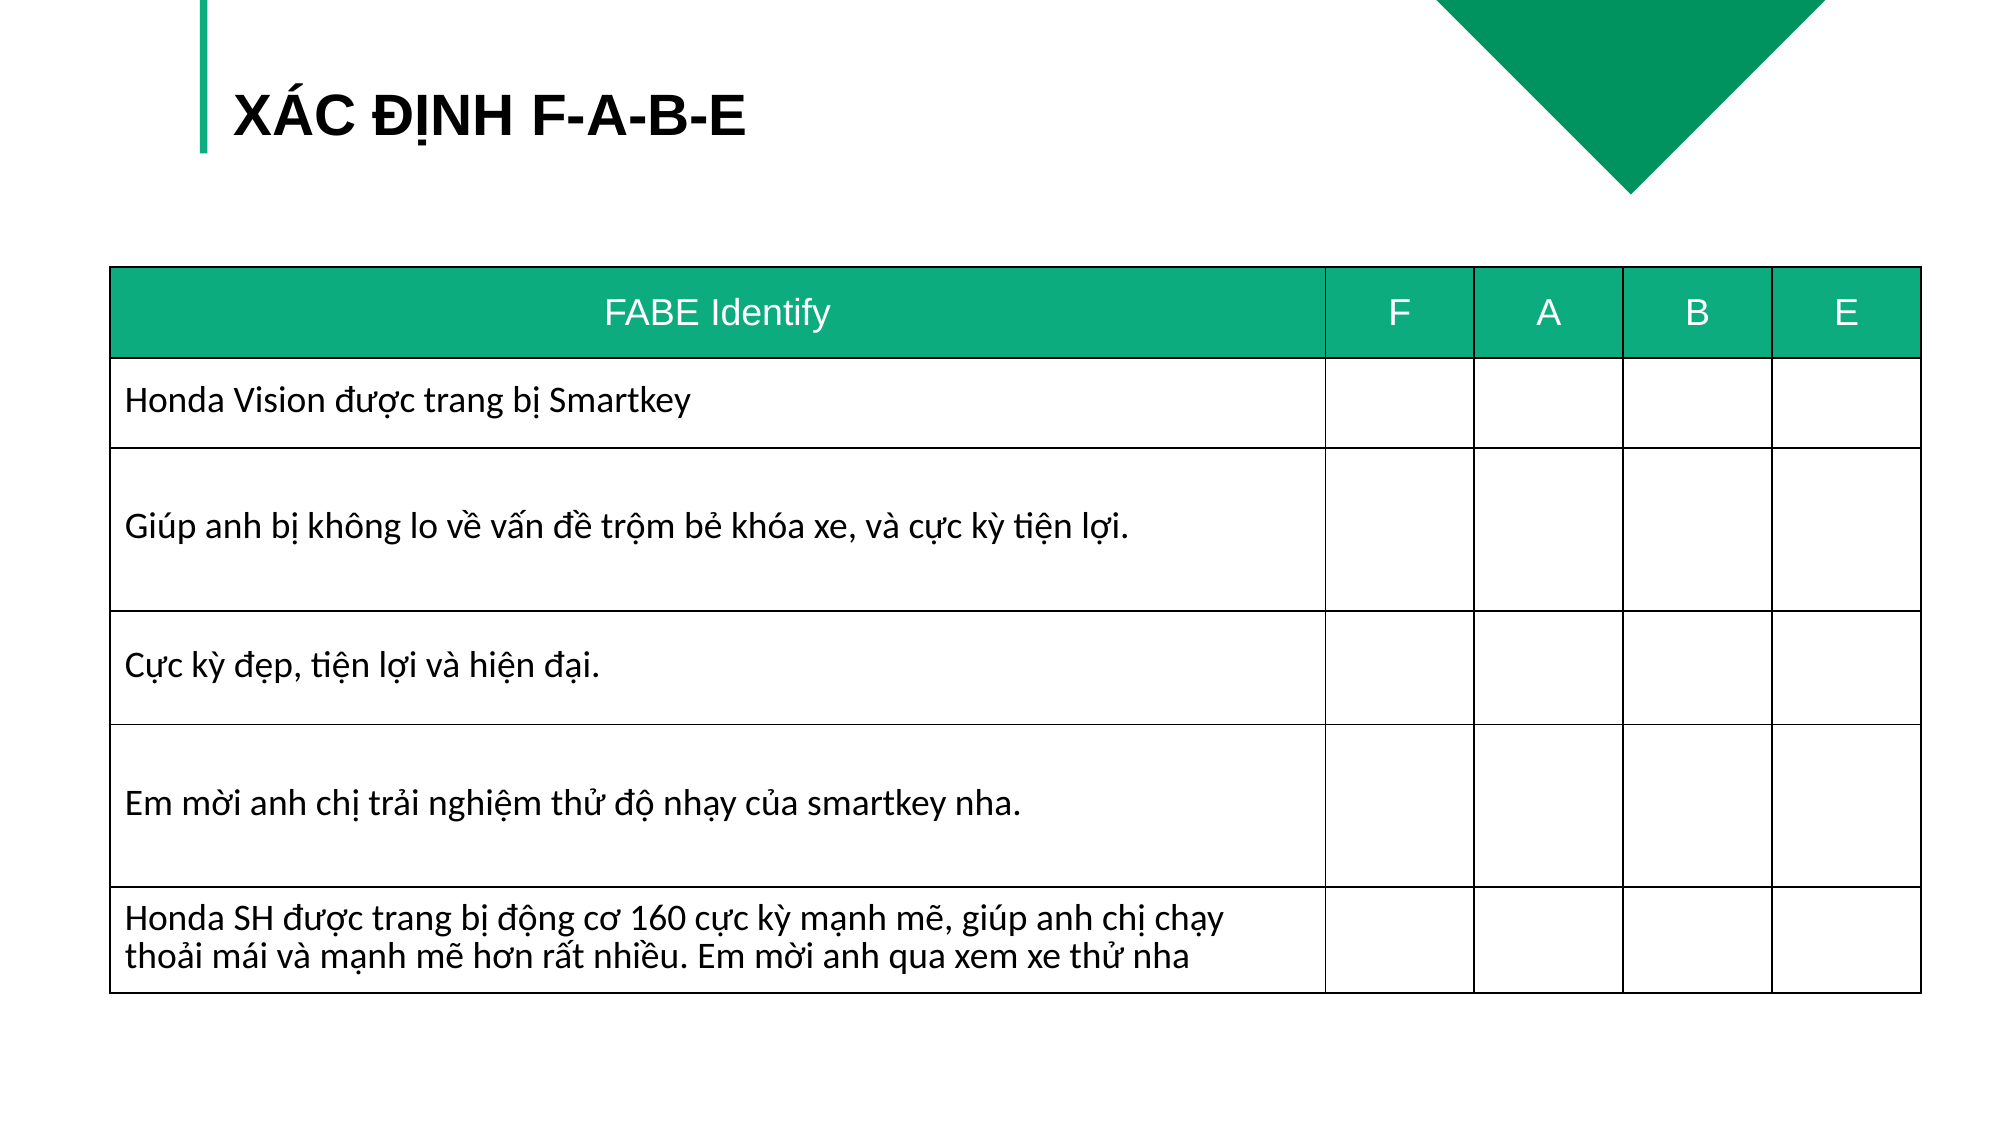

XÁC ĐỊNH F-A-B-E

| FABE Identify | F | A | B | E |
| --- | --- | --- | --- | --- |
| Honda Vision được trang bị Smartkey |  |  |  |  |
| Giúp anh bị không lo về vấn đề trộm bẻ khóa xe, và cực kỳ tiện lợi. |  |  |  |  |
| Cực kỳ đẹp, tiện lợi và hiện đại. |  |  |  |  |
| Em mời anh chị trải nghiệm thử độ nhạy của smartkey nha. |  |  |  |  |
| Honda SH được trang bị động cơ 160 cực kỳ mạnh mẽ, giúp anh chị chạy thoải mái và mạnh mẽ hơn rất nhiều. Em mời anh qua xem xe thử nha |  |  |  |  |